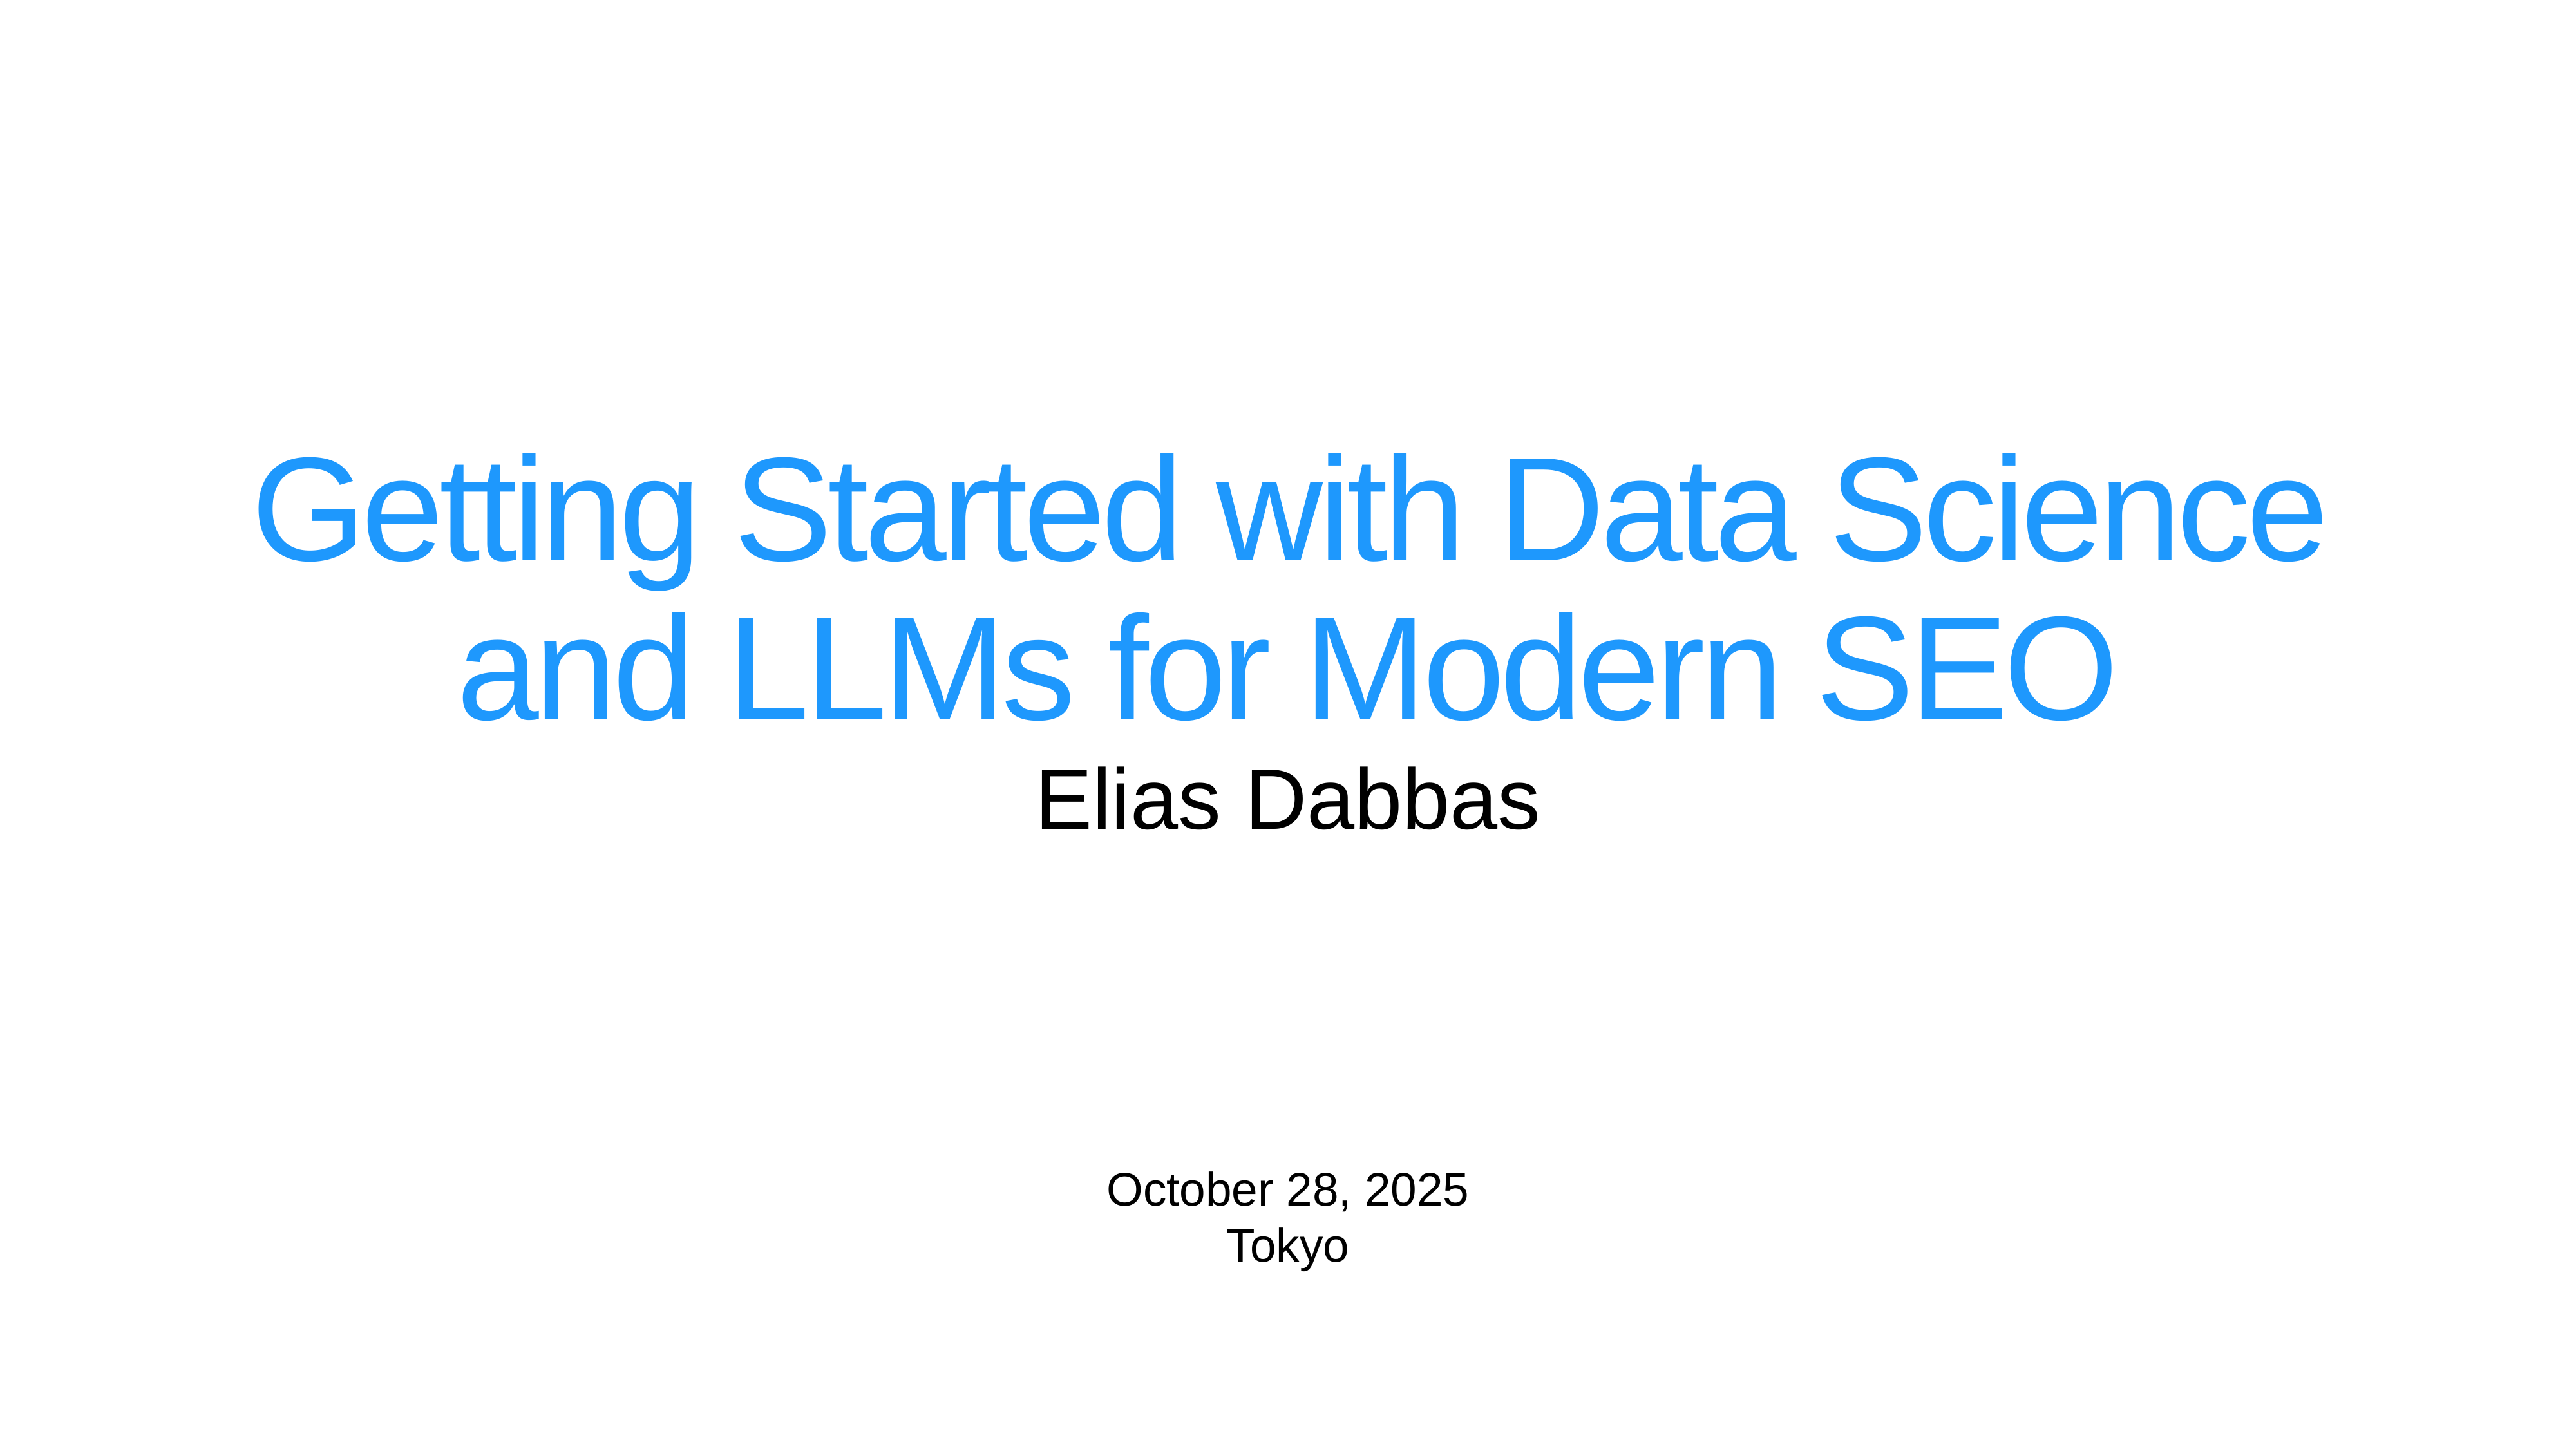

# Getting Started with Data Science and LLMs for Modern SEO
Elias Dabbas
October 28, 2025
Tokyo